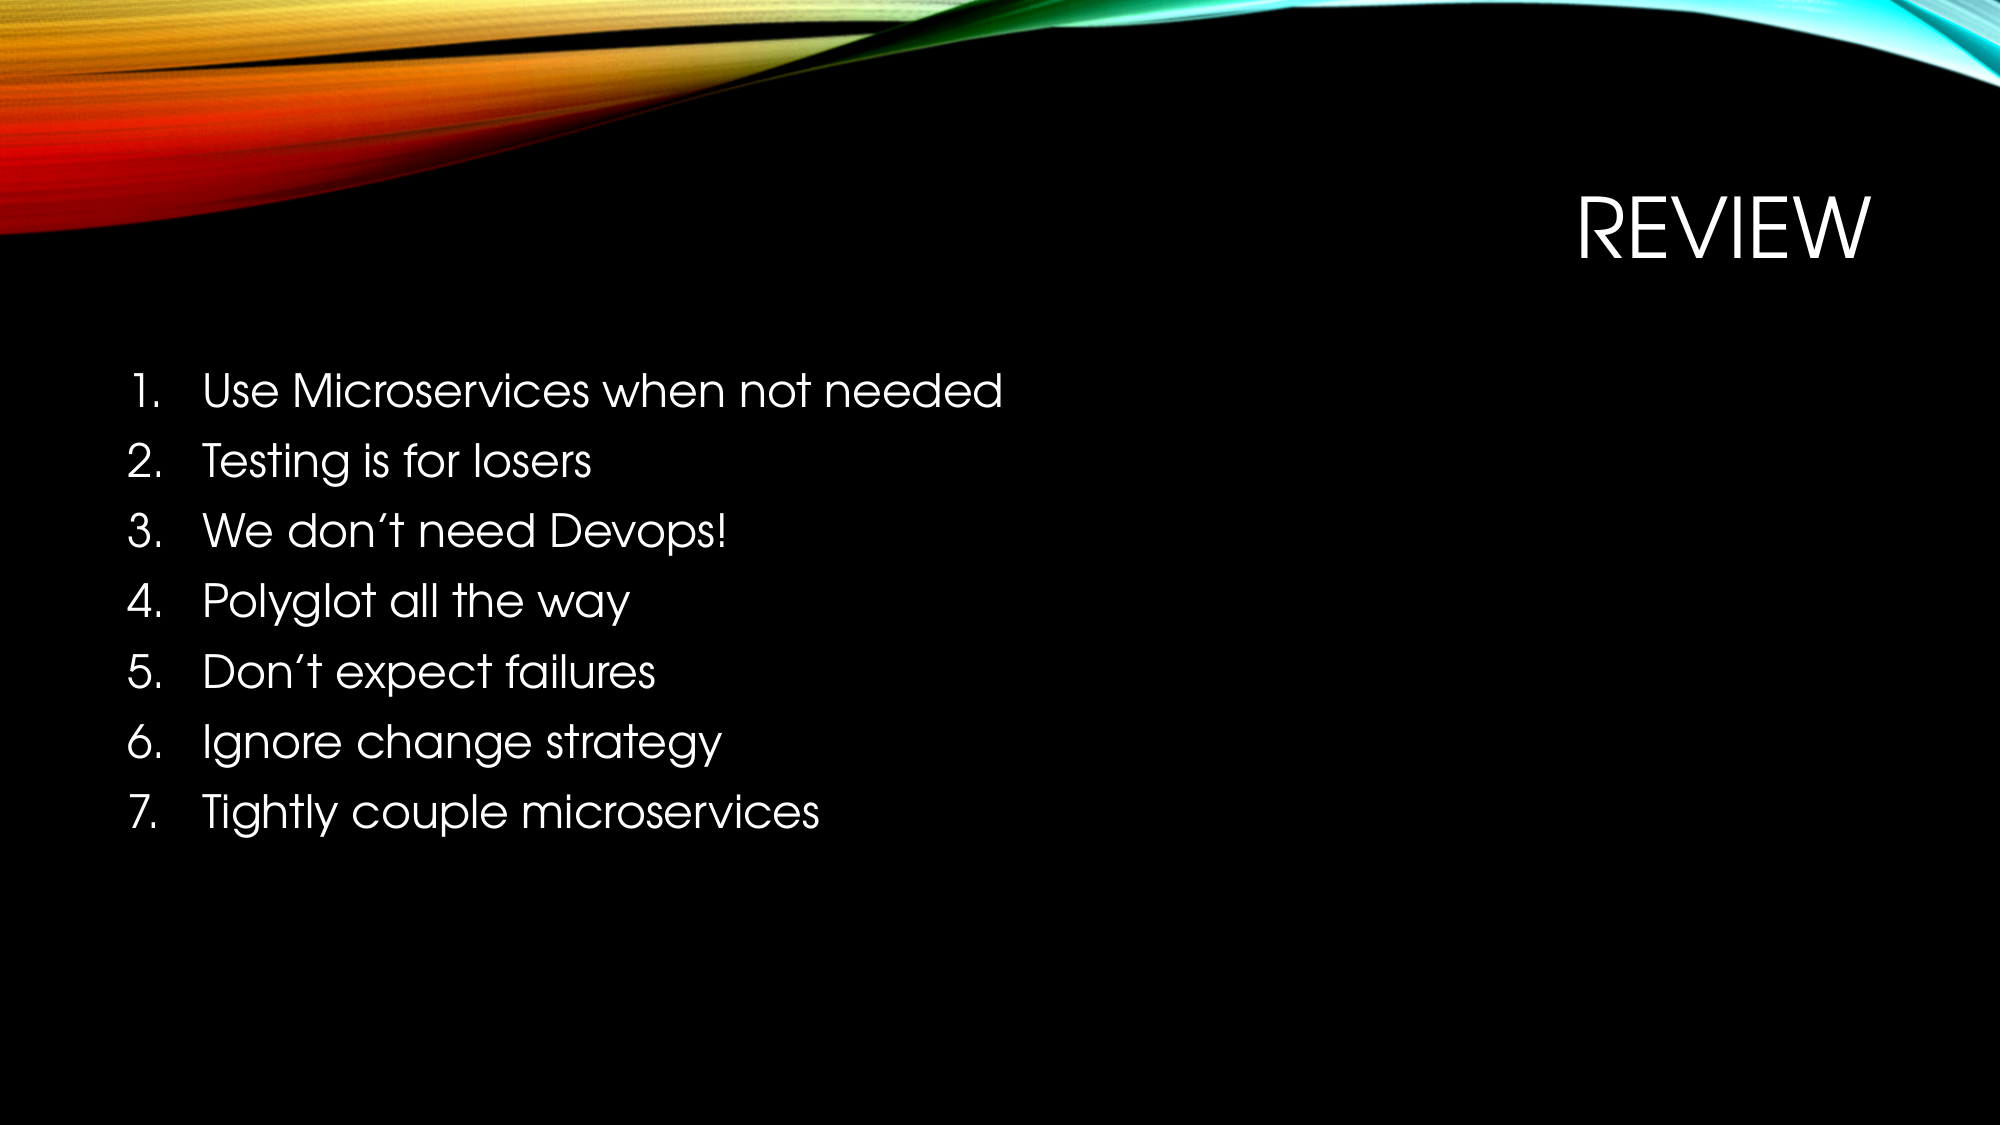

# Review
Use Microservices when not needed
Testing is for losers
We don’t need Devops!
Polyglot all the way
Don’t expect failures
Ignore change strategy
Tightly couple microservices